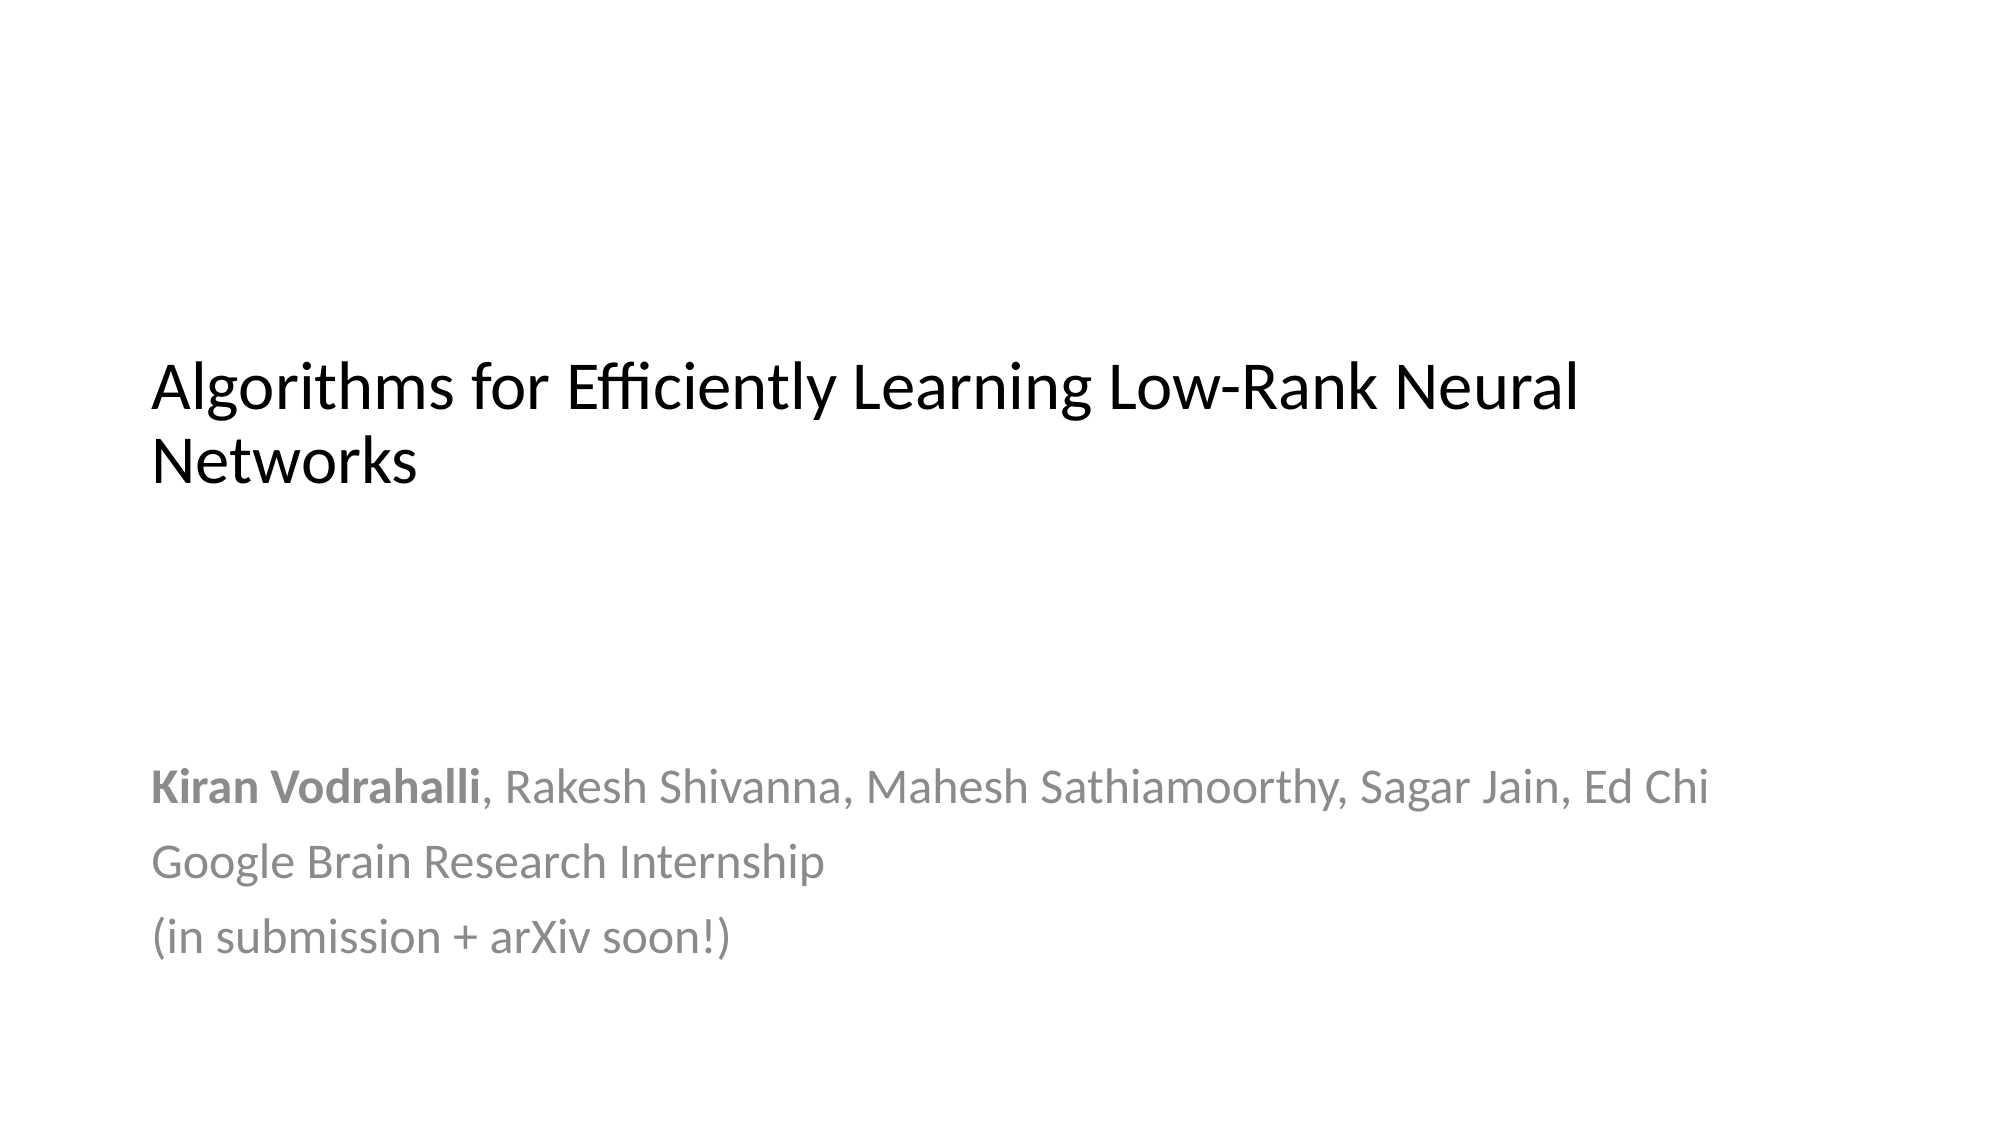

# Algorithms for Efficiently Learning Low-Rank Neural Networks
Kiran Vodrahalli, Rakesh Shivanna, Mahesh Sathiamoorthy, Sagar Jain, Ed Chi
Google Brain Research Internship
(in submission + arXiv soon!)